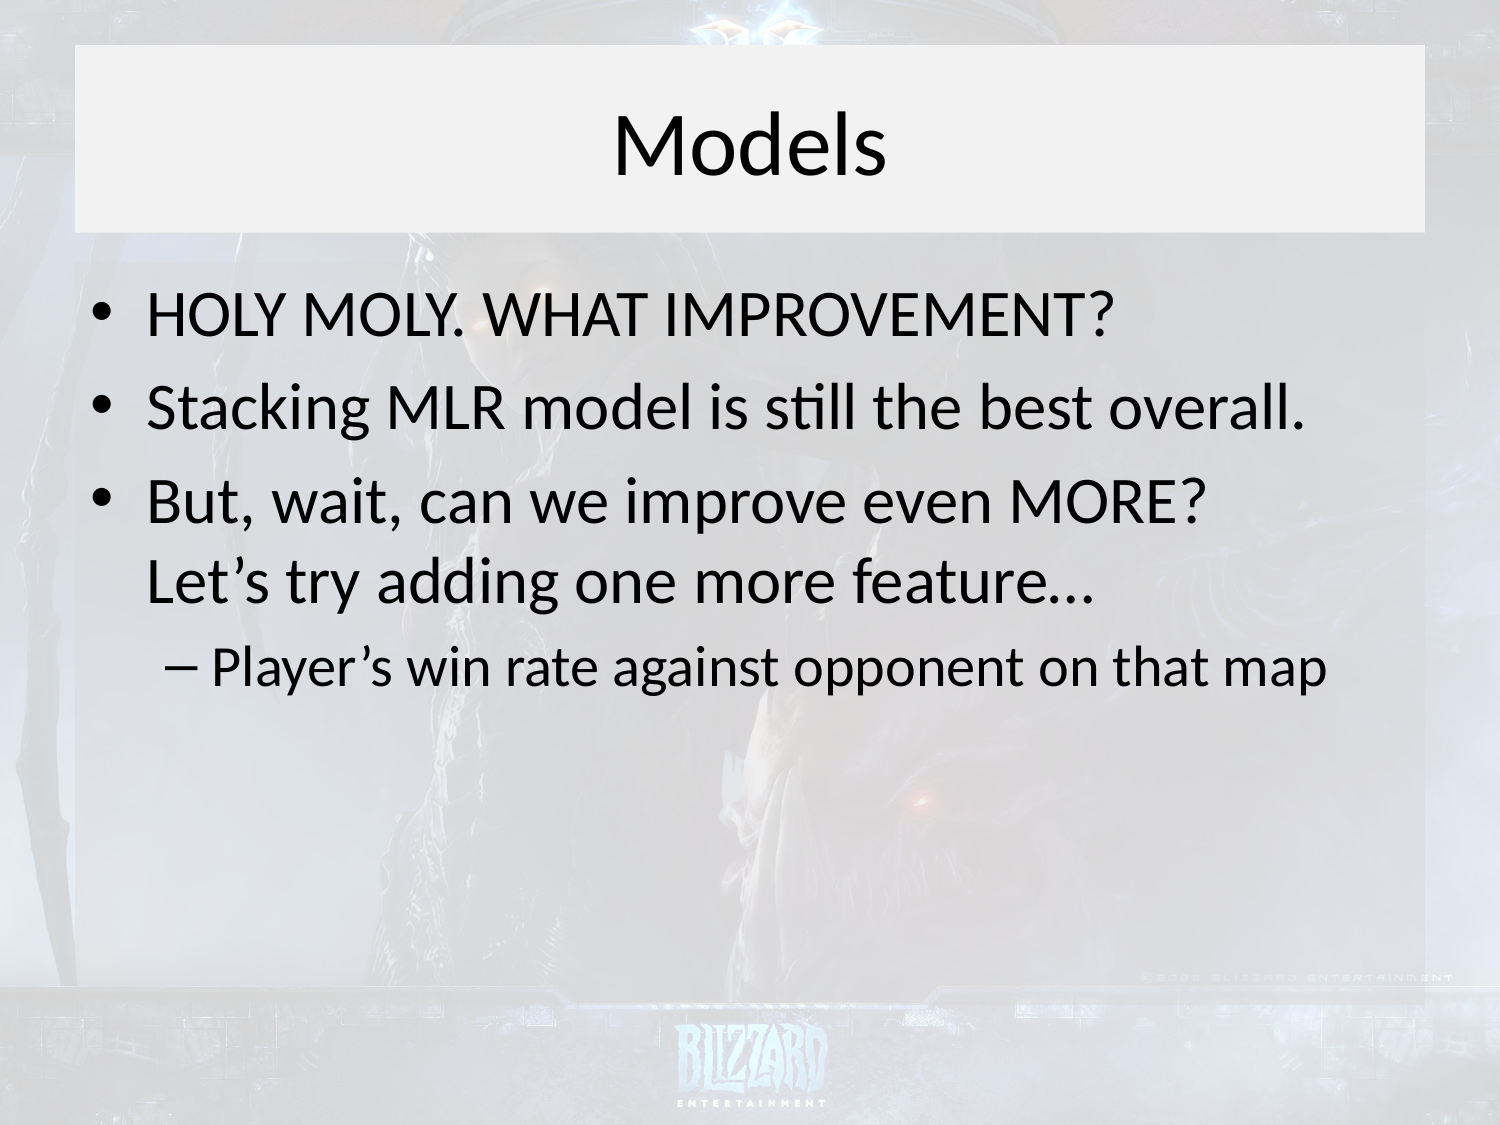

# Models
HOLY MOLY. WHAT IMPROVEMENT?
Stacking MLR model is still the best overall.
But, wait, can we improve even MORE?
Let’s try adding one more feature…
Player’s win rate against opponent on that map